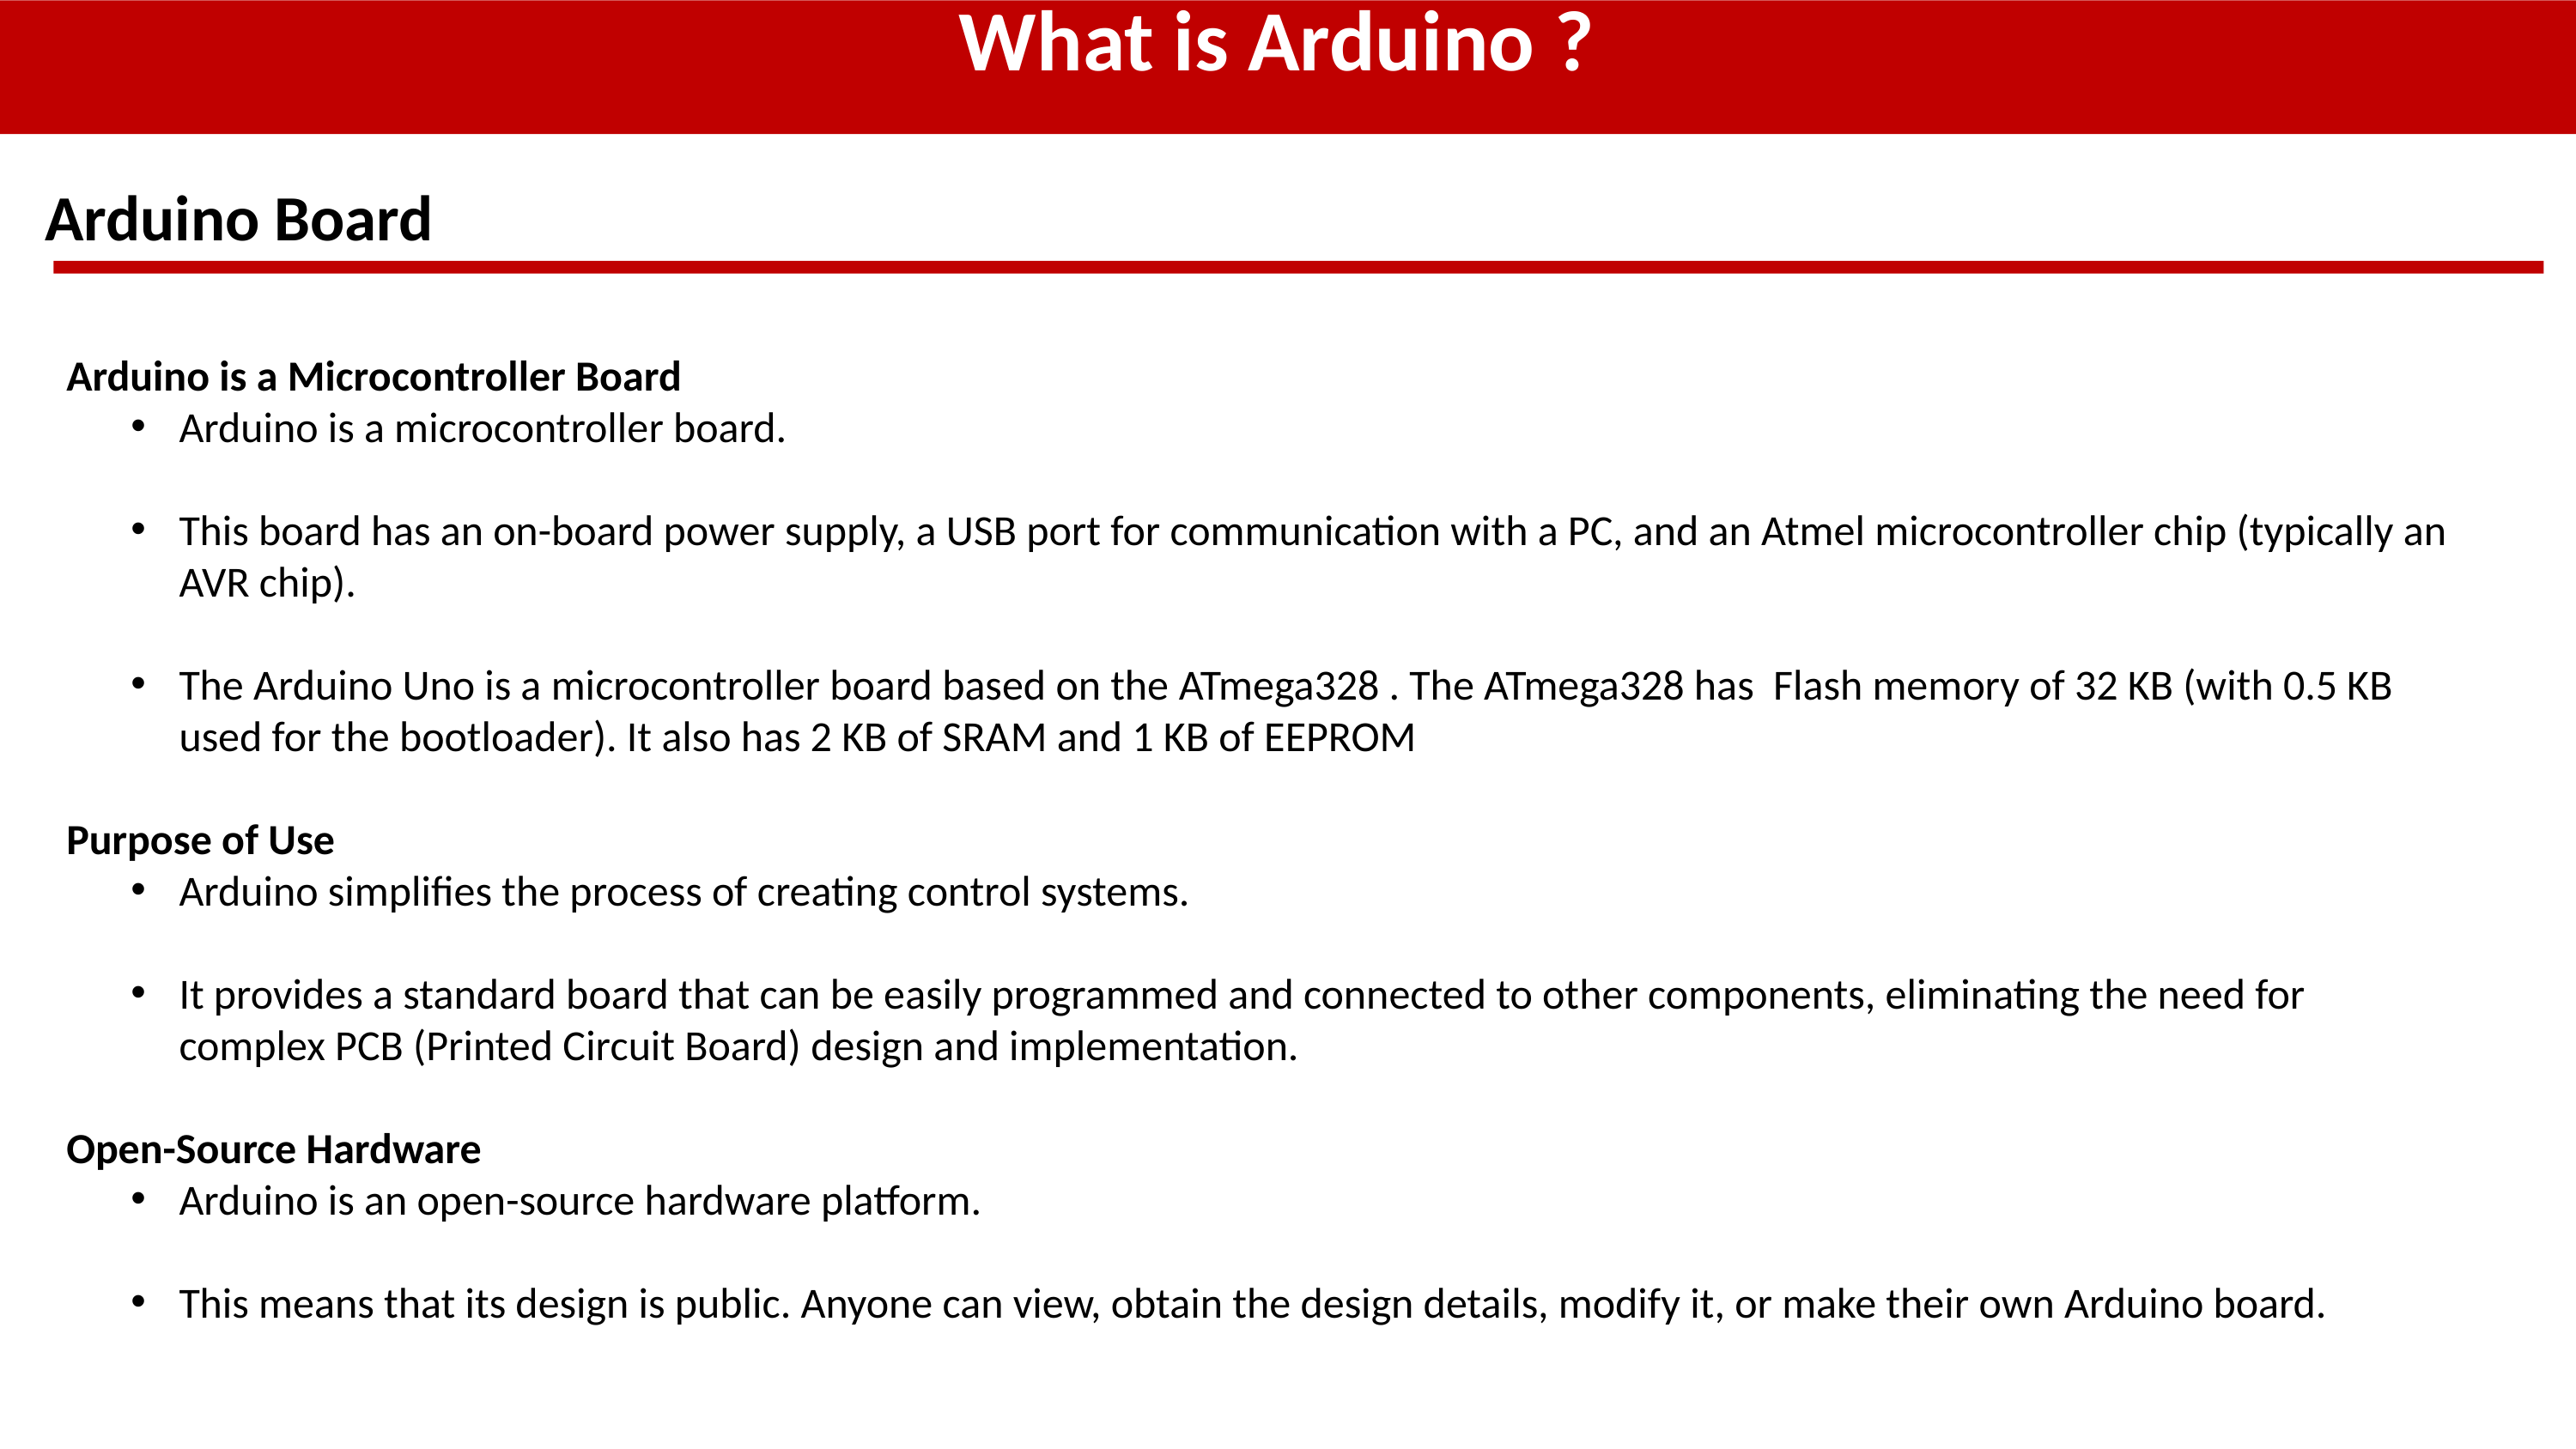

What is Arduino ?

Arduino Board

Arduino is a Microcontroller Board
Arduino is a microcontroller board.

This board has an on-board power supply, a USB port for communication with a PC, and an Atmel microcontroller chip (typically an AVR chip).

The Arduino Uno is a microcontroller board based on the ATmega328 . The ATmega328 has  Flash memory of 32 KB (with 0.5 KB used for the bootloader). It also has 2 KB of SRAM and 1 KB of EEPROM

Purpose of Use
Arduino simplifies the process of creating control systems.

It provides a standard board that can be easily programmed and connected to other components, eliminating the need for complex PCB (Printed Circuit Board) design and implementation.

Open-Source Hardware
Arduino is an open-source hardware platform.

This means that its design is public. Anyone can view, obtain the design details, modify it, or make their own Arduino board.